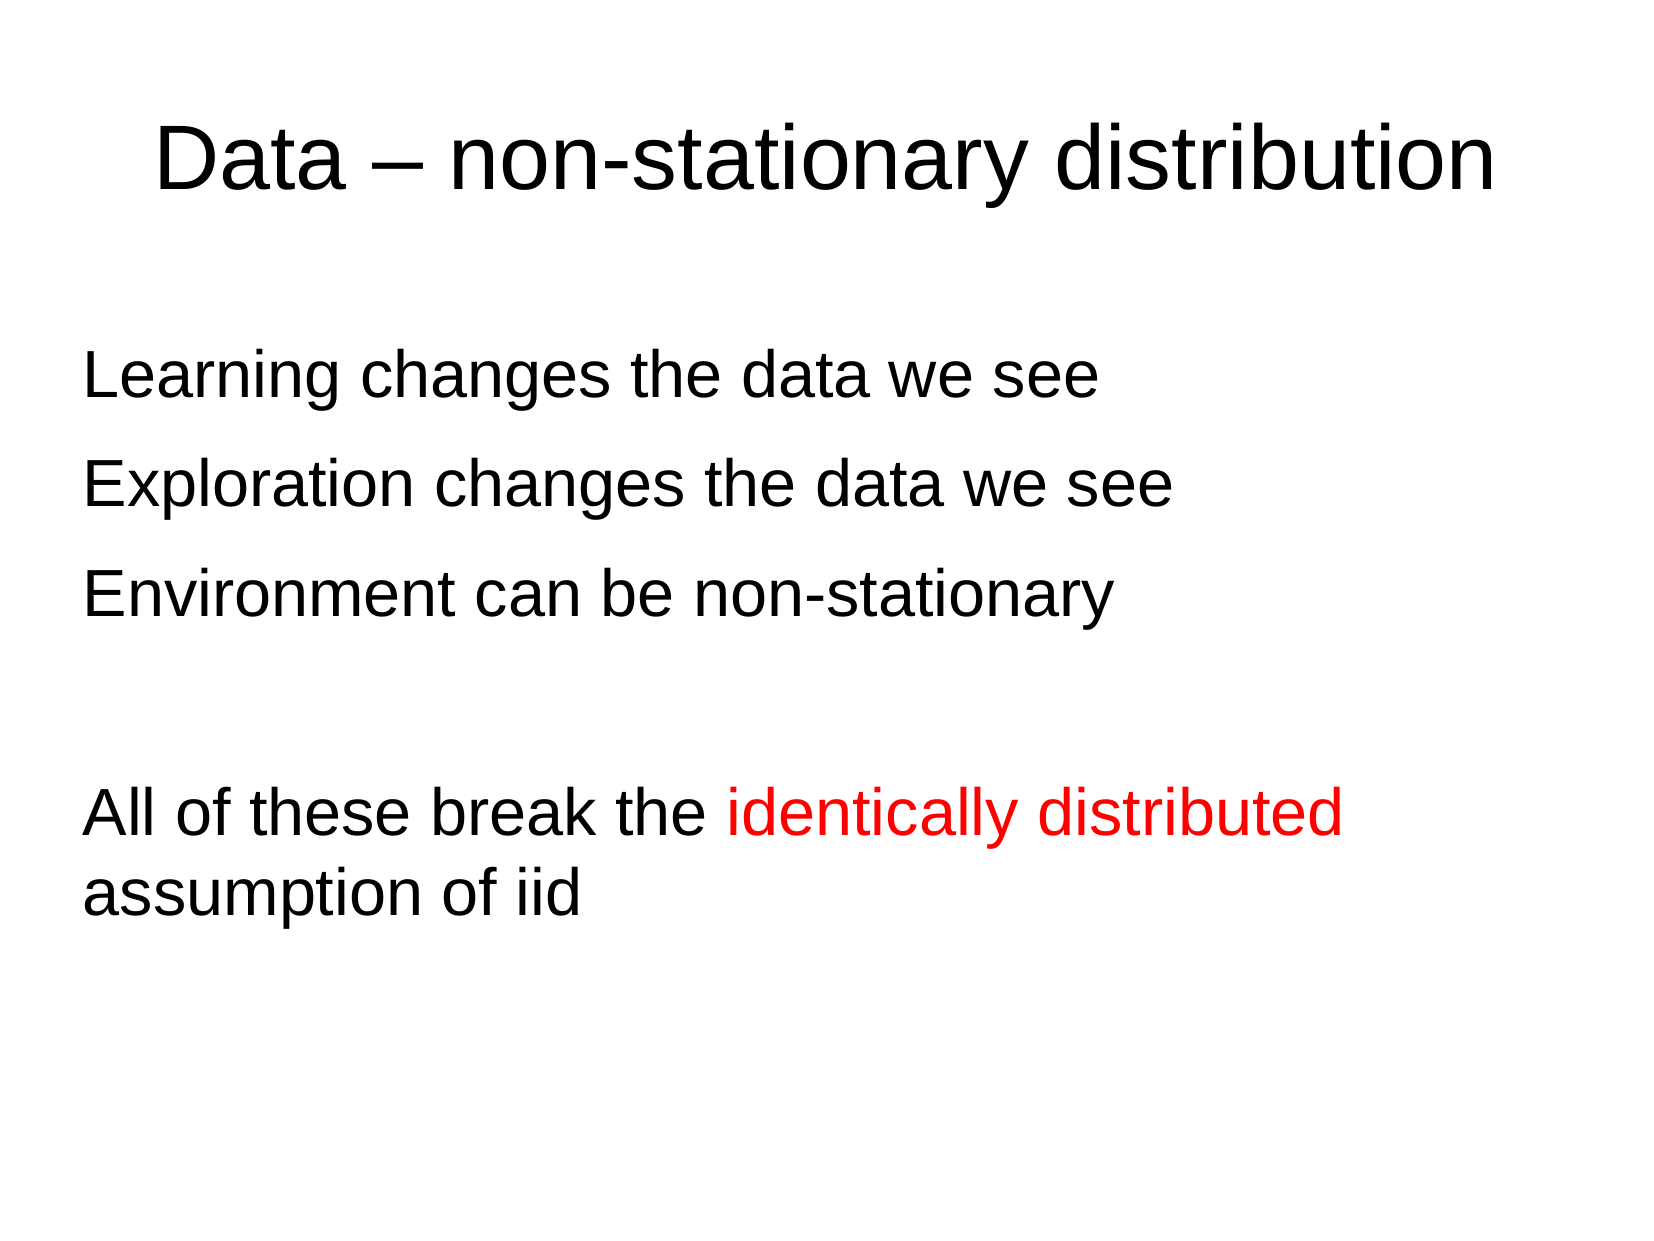

Data – non-stationary distribution
Learning changes the data we see
Exploration changes the data we see
Environment can be non-stationary

All of these break the identically distributed assumption of iid